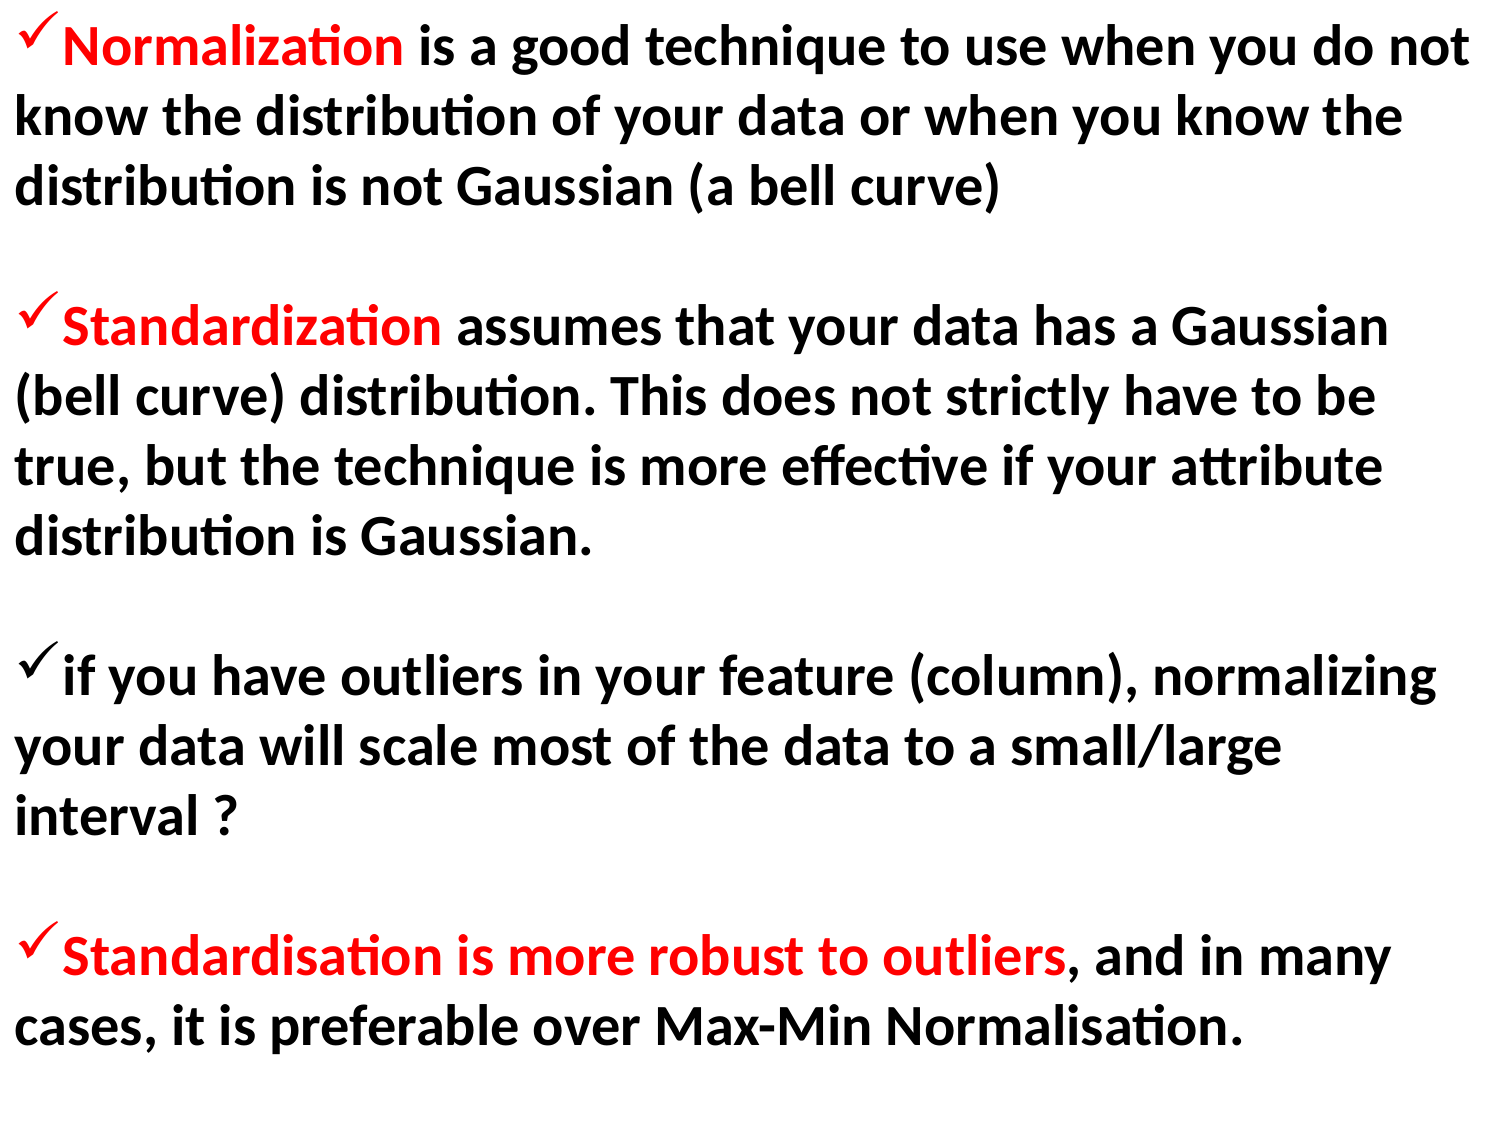

Normalization is a good technique to use when you do not know the distribution of your data or when you know the distribution is not Gaussian (a bell curve)

Standardization assumes that your data has a Gaussian (bell curve) distribution. This does not strictly have to be true, but the technique is more effective if your attribute distribution is Gaussian.

if you have outliers in your feature (column), normalizing your data will scale most of the data to a small/large  interval ?

Standardisation is more robust to outliers, and in many cases, it is preferable over Max-Min Normalisation.